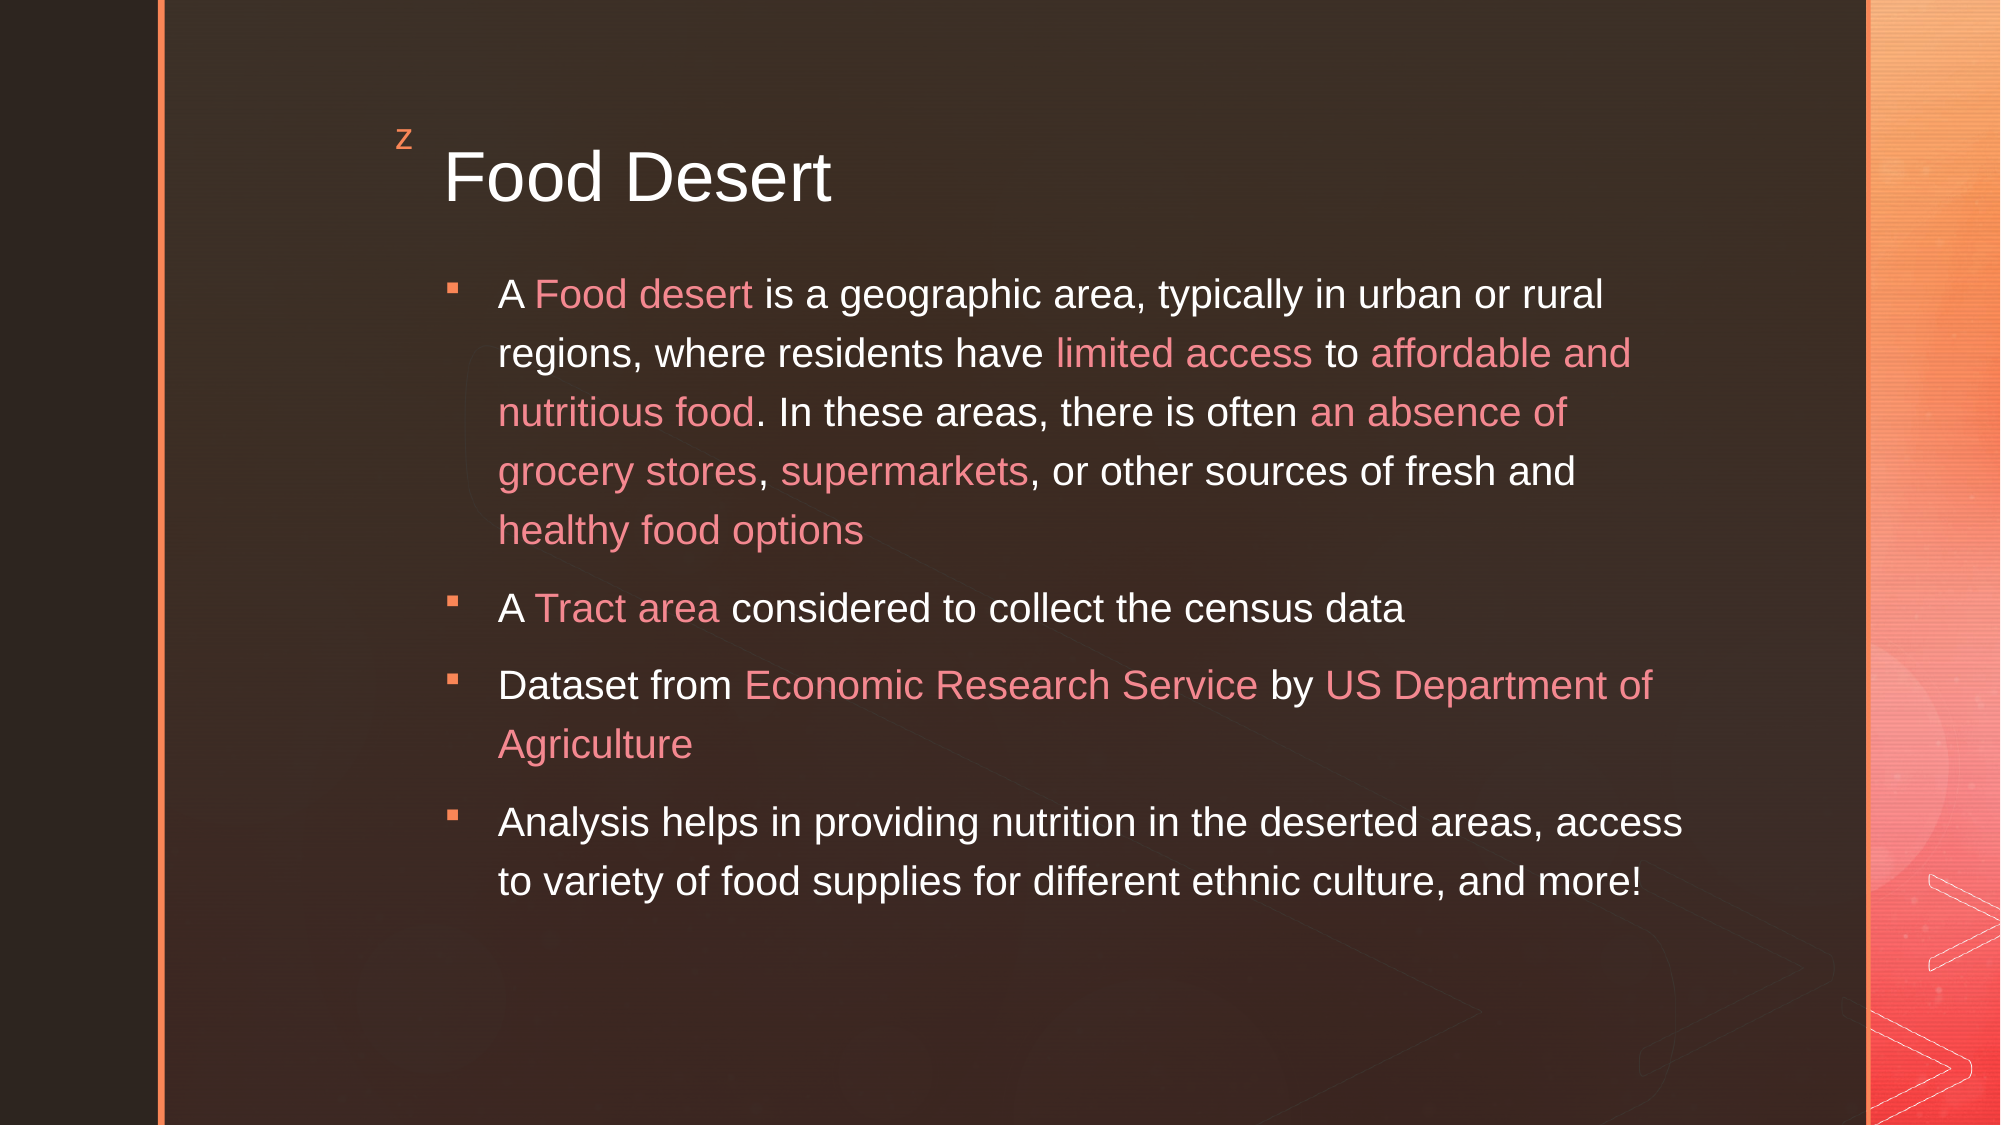

# Food Desert
A Food desert is a geographic area, typically in urban or rural regions, where residents have limited access to affordable and nutritious food. In these areas, there is often an absence of grocery stores, supermarkets, or other sources of fresh and healthy food options
A Tract area considered to collect the census data
Dataset from Economic Research Service by US Department of Agriculture
Analysis helps in providing nutrition in the deserted areas, access to variety of food supplies for different ethnic culture, and more!